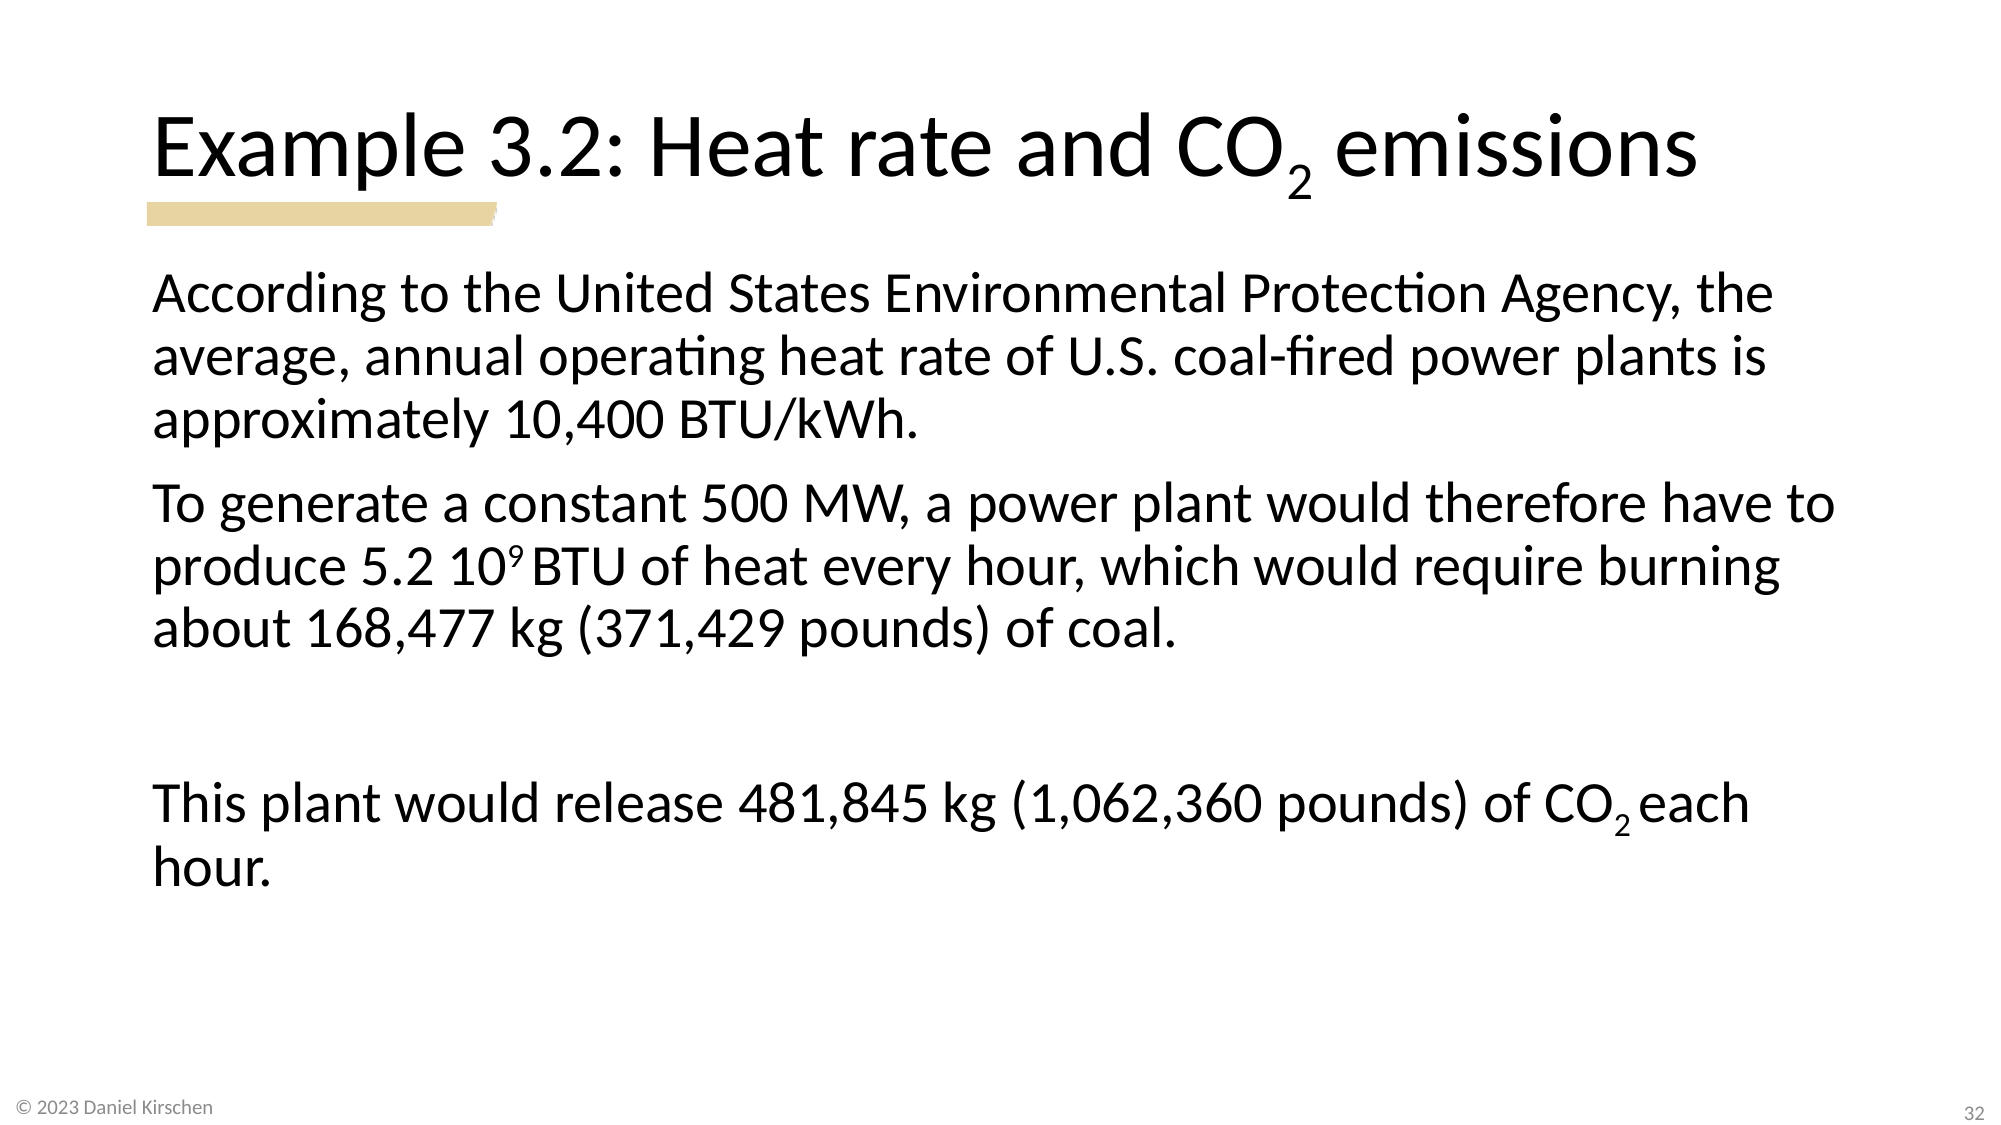

# Example 3.2: Heat rate and CO2 emissions
According to the United States Environmental Protection Agency, the average, annual operating heat rate of U.S. coal-fired power plants is approximately 10,400 BTU/kWh.
To generate a constant 500 MW, a power plant would therefore have to produce 5.2 109 BTU of heat every hour, which would require burning about 168,477 kg (371,429 pounds) of coal.

This plant would release 481,845 kg (1,062,360 pounds) of CO2 each hour.

© 2023 Daniel Kirschen
32